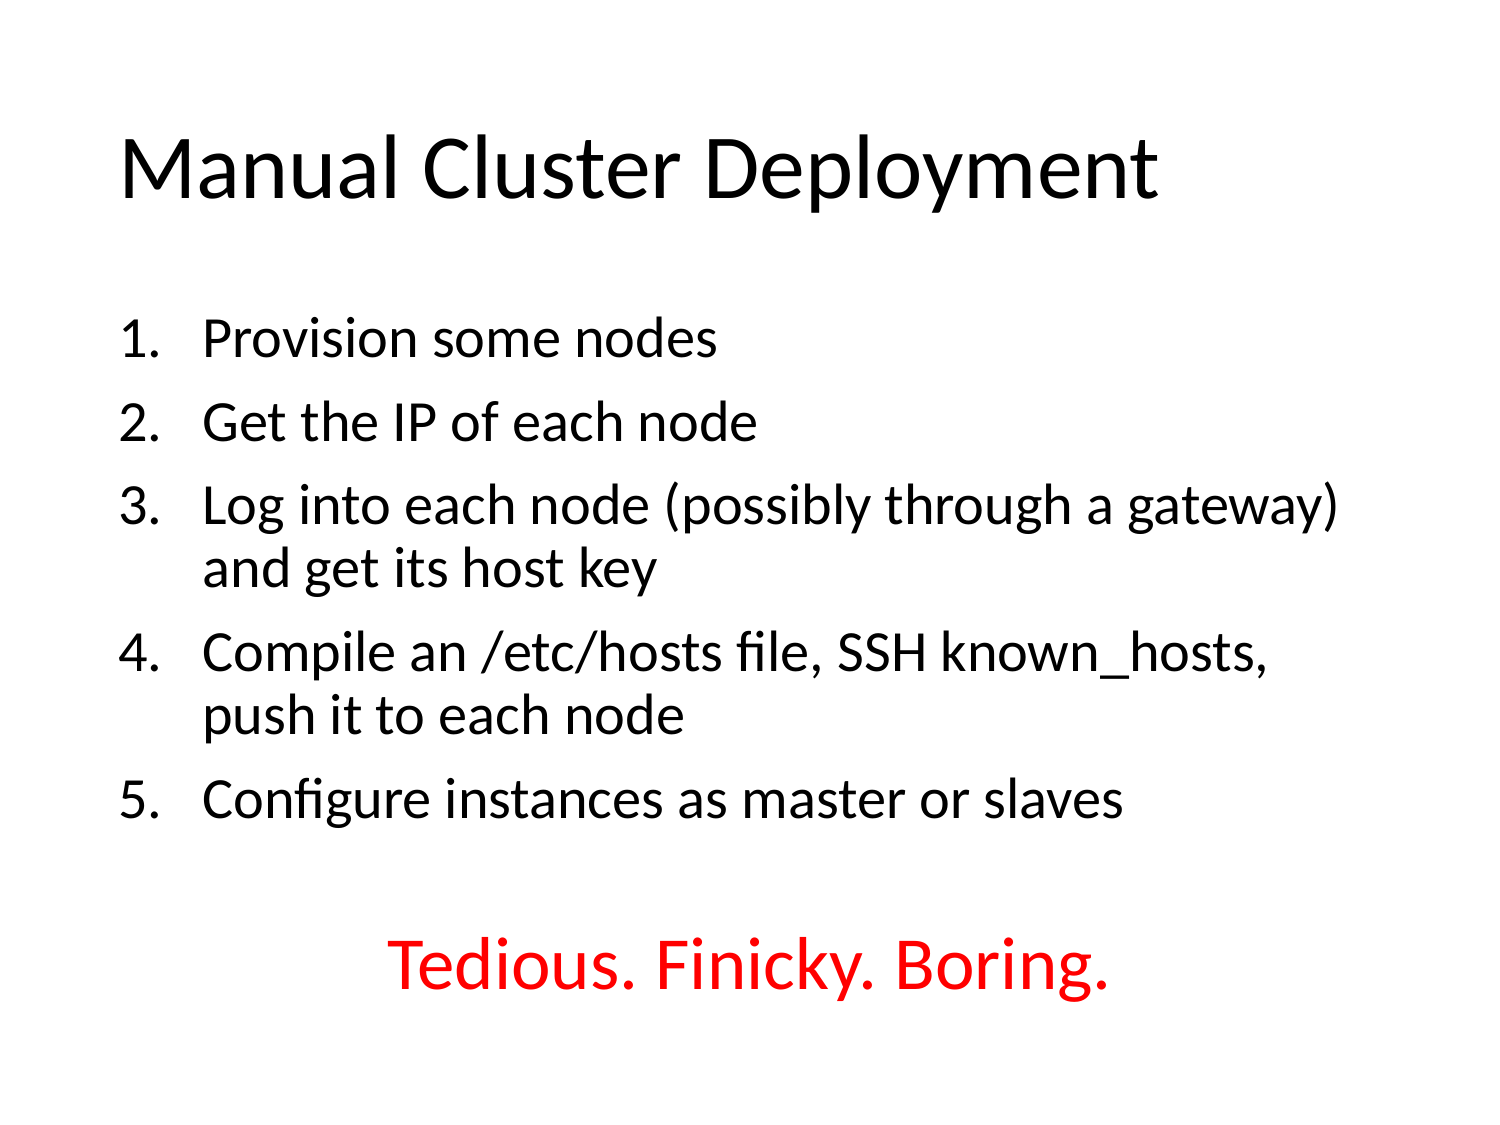

# Manual Cluster Deployment
Provision some nodes
Get the IP of each node
Log into each node (possibly through a gateway) and get its host key
Compile an /etc/hosts file, SSH known_hosts, push it to each node
Configure instances as master or slaves
Tedious. Finicky. Boring.